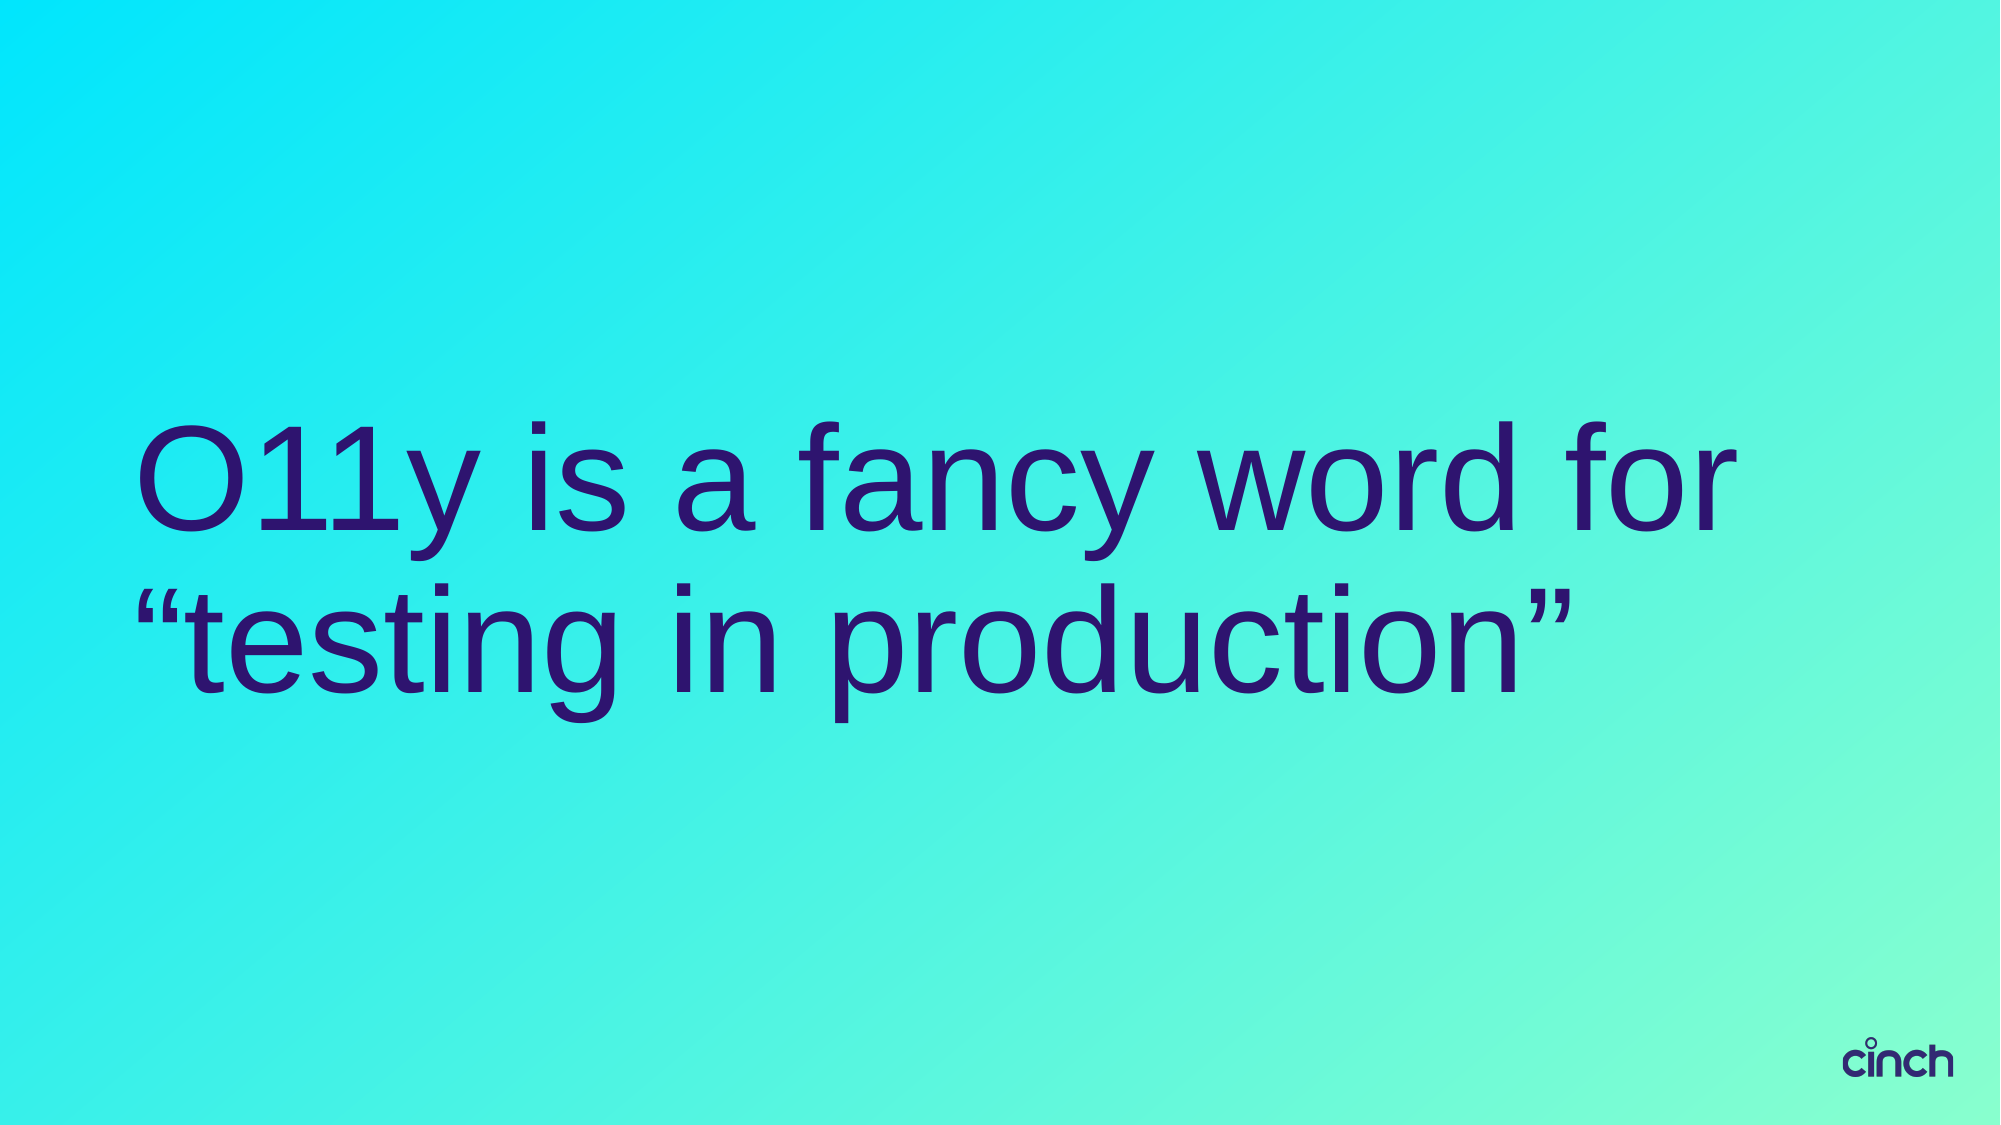

# O11y is a fancy word for “testing in production”